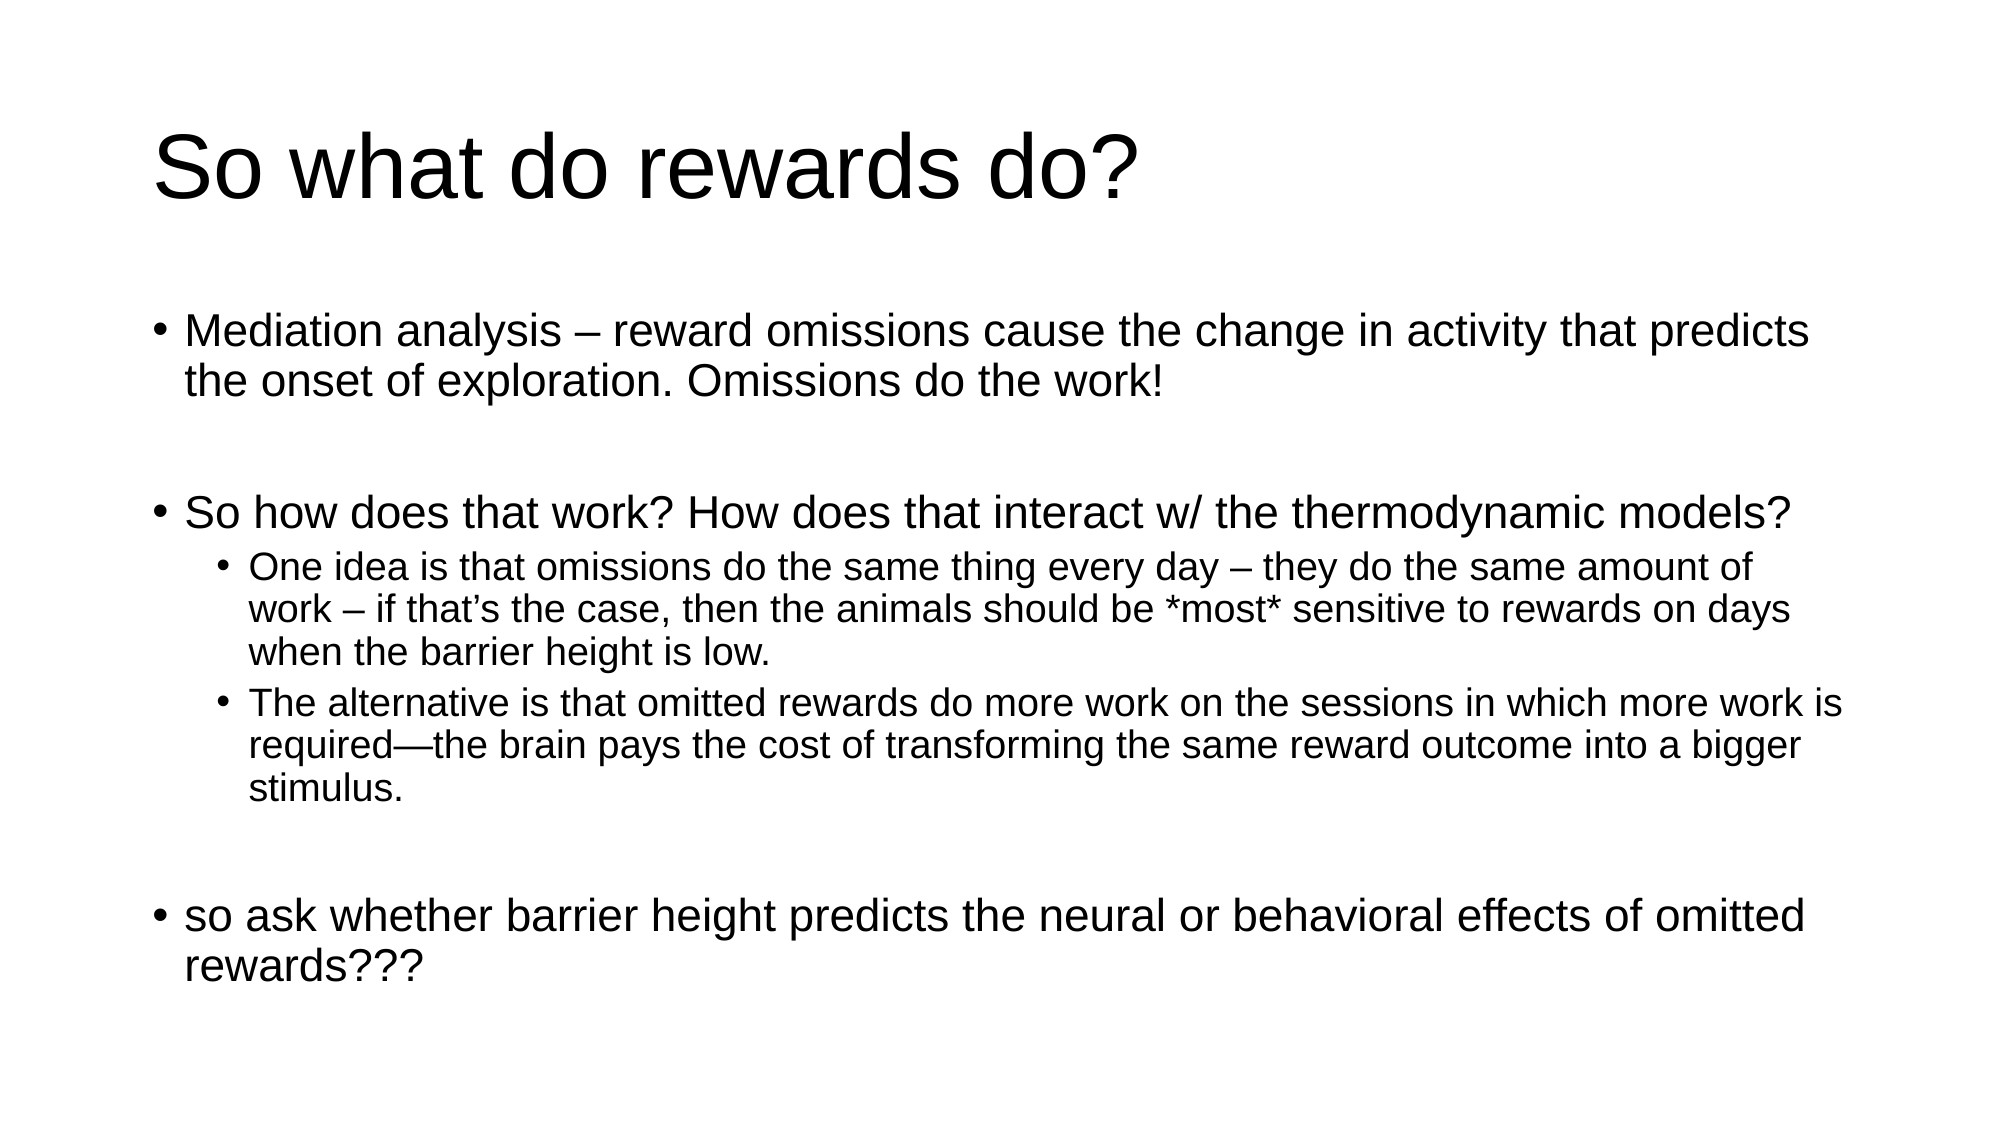

# So what do rewards do?
Mediation analysis – reward omissions cause the change in activity that predicts the onset of exploration. Omissions do the work!

So how does that work? How does that interact w/ the thermodynamic models?
One idea is that omissions do the same thing every day – they do the same amount of work – if that’s the case, then the animals should be *most* sensitive to rewards on days when the barrier height is low.
The alternative is that omitted rewards do more work on the sessions in which more work is required—the brain pays the cost of transforming the same reward outcome into a bigger stimulus.

so ask whether barrier height predicts the neural or behavioral effects of omitted rewards???